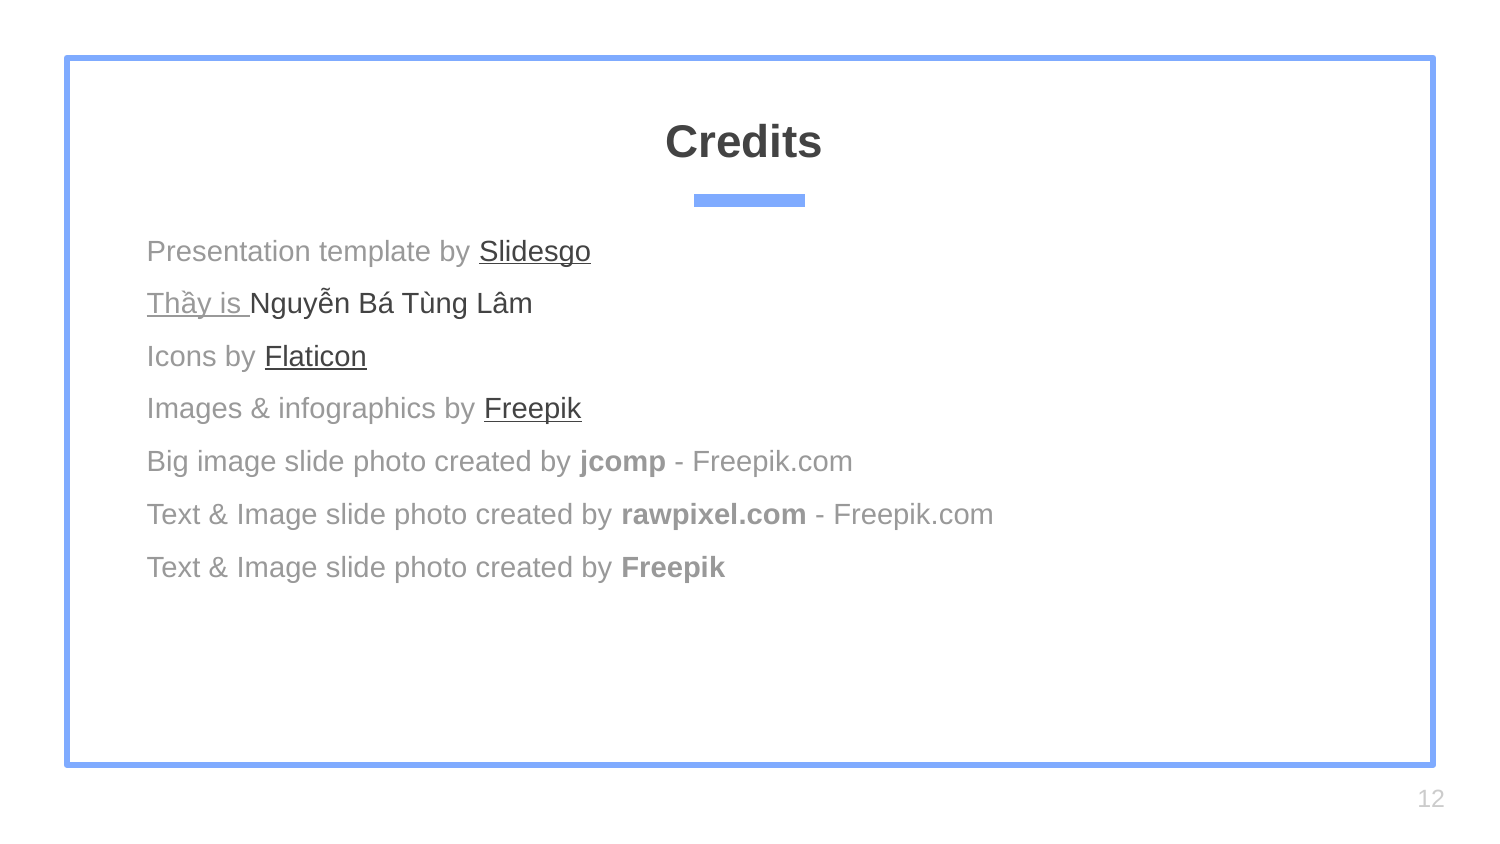

# Credits
Presentation template by Slidesgo
Thầy is Nguyễn Bá Tùng Lâm
Icons by Flaticon
Images & infographics by Freepik
Big image slide photo created by jcomp - Freepik.com
Text & Image slide photo created by rawpixel.com - Freepik.com
Text & Image slide photo created by Freepik
12